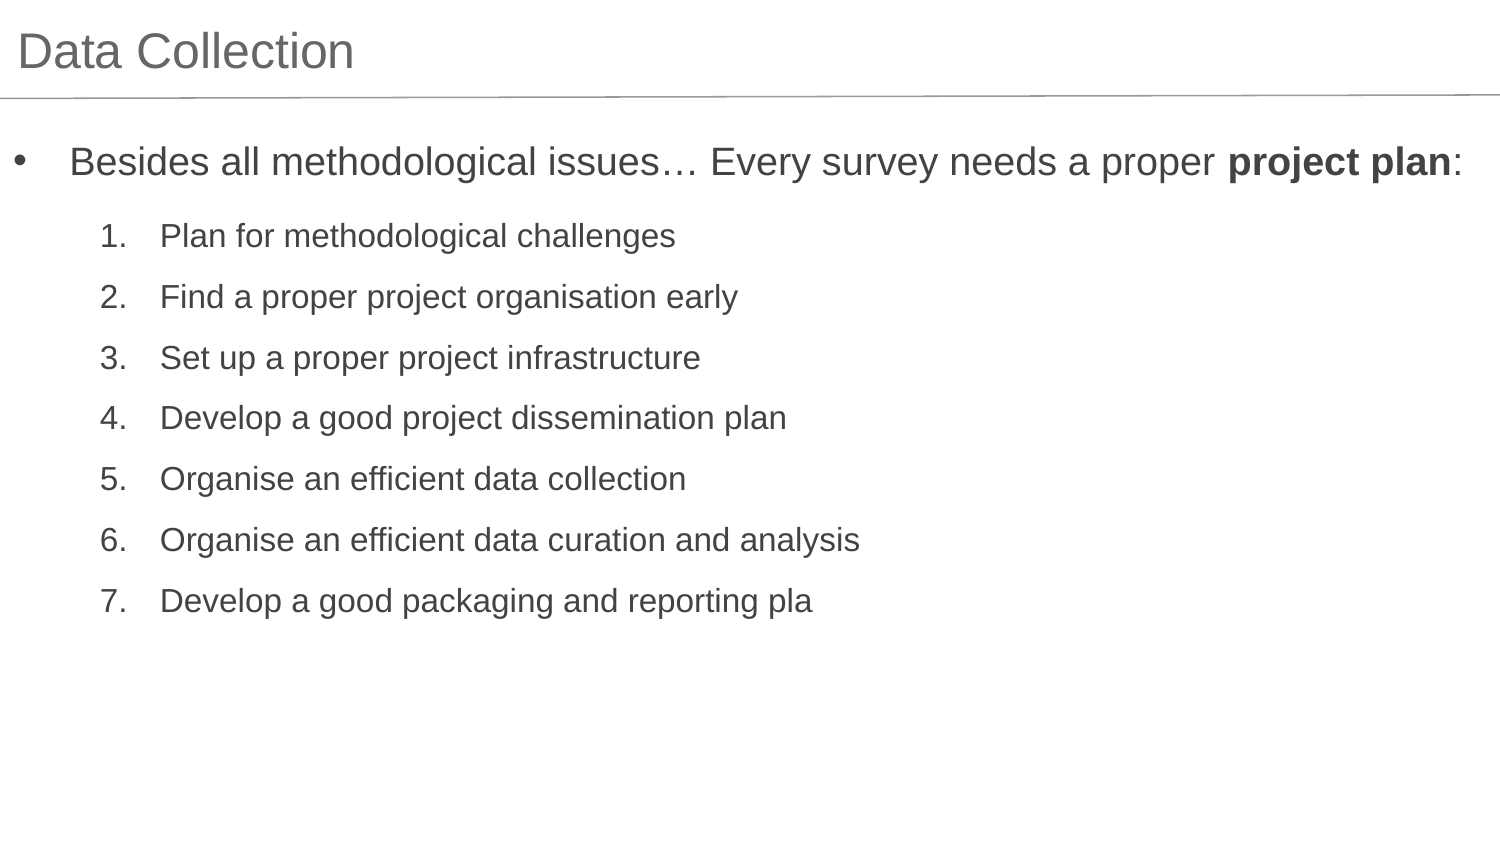

Data Collection
Besides all methodological issues… Every survey needs a proper project plan:
Plan for methodological challenges
Find a proper project organisation early
Set up a proper project infrastructure
Develop a good project dissemination plan
Organise an efficient data collection
Organise an efficient data curation and analysis
Develop a good packaging and reporting pla